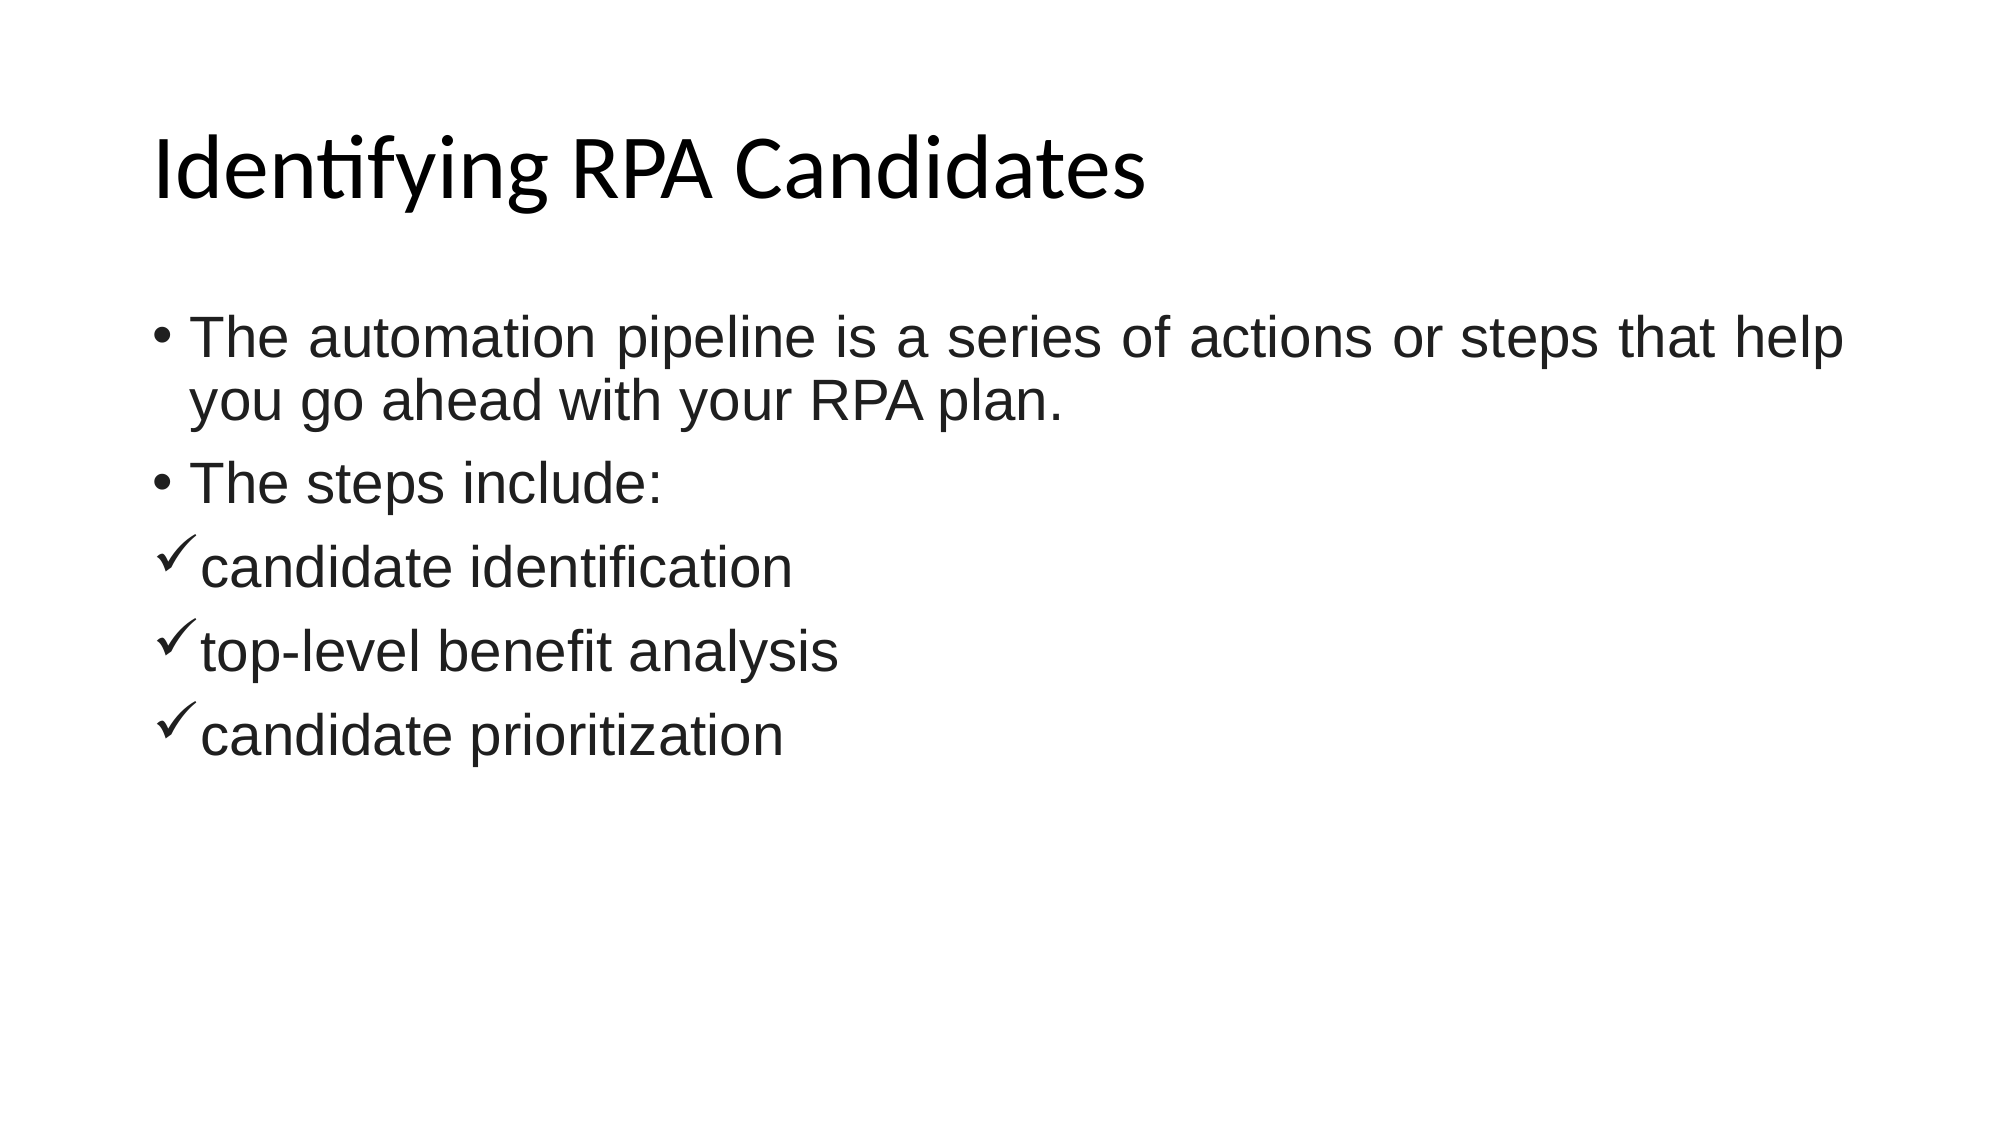

# Identifying RPA Candidates
The automation pipeline is a series of actions or steps that help you go ahead with your RPA plan.
The steps include:
candidate identification
top-level benefit analysis
candidate prioritization